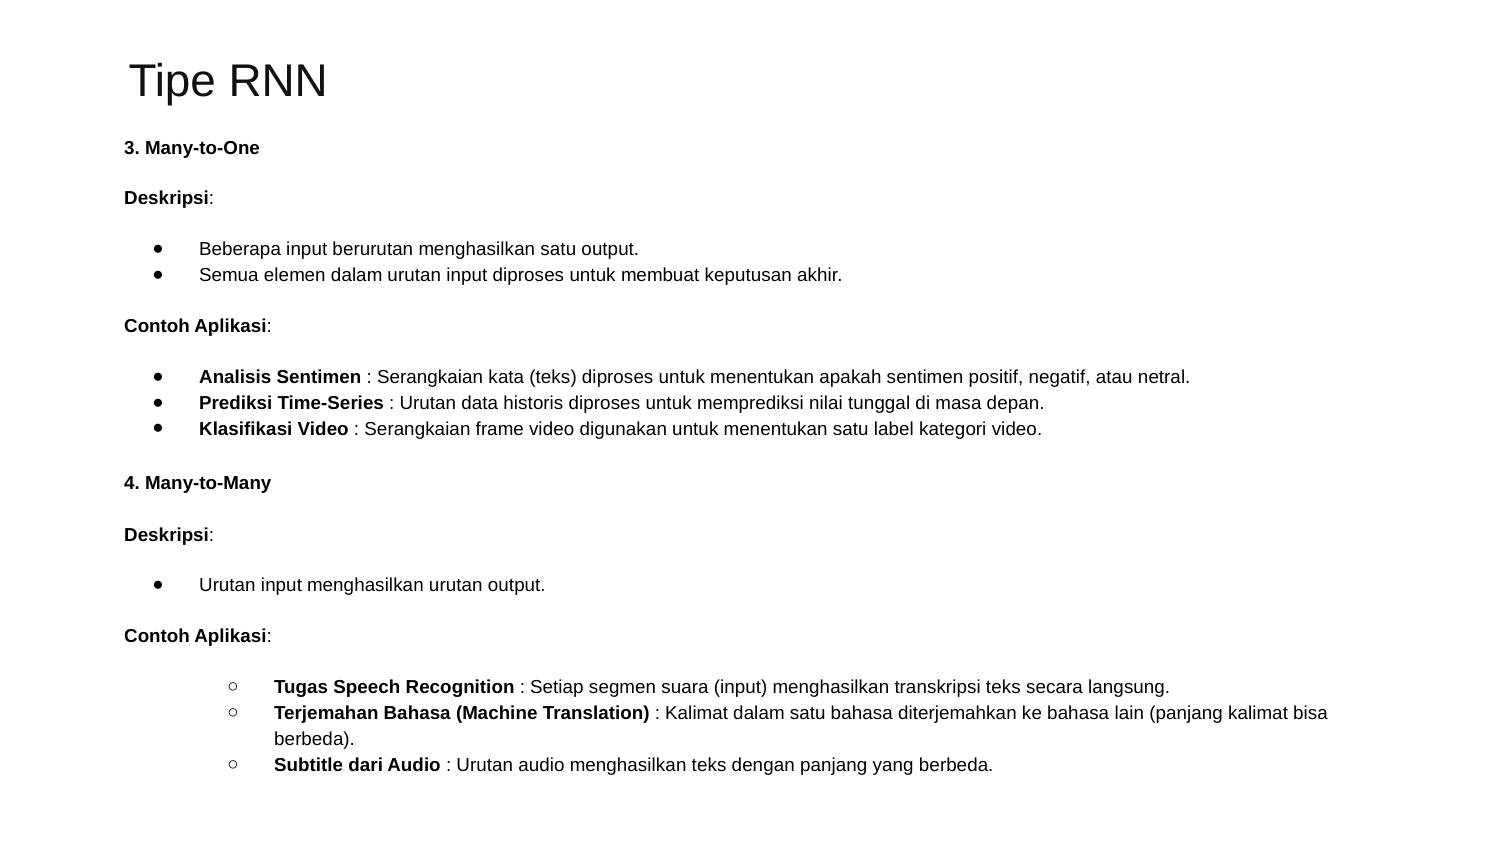

# Tipe RNN
3. Many-to-One
Deskripsi:
Beberapa input berurutan menghasilkan satu output.
Semua elemen dalam urutan input diproses untuk membuat keputusan akhir.
Contoh Aplikasi:
Analisis Sentimen : Serangkaian kata (teks) diproses untuk menentukan apakah sentimen positif, negatif, atau netral.
Prediksi Time-Series : Urutan data historis diproses untuk memprediksi nilai tunggal di masa depan.
Klasifikasi Video : Serangkaian frame video digunakan untuk menentukan satu label kategori video.
4. Many-to-Many
Deskripsi:
Urutan input menghasilkan urutan output.
Contoh Aplikasi:
Tugas Speech Recognition : Setiap segmen suara (input) menghasilkan transkripsi teks secara langsung.
Terjemahan Bahasa (Machine Translation) : Kalimat dalam satu bahasa diterjemahkan ke bahasa lain (panjang kalimat bisa berbeda).
Subtitle dari Audio : Urutan audio menghasilkan teks dengan panjang yang berbeda.